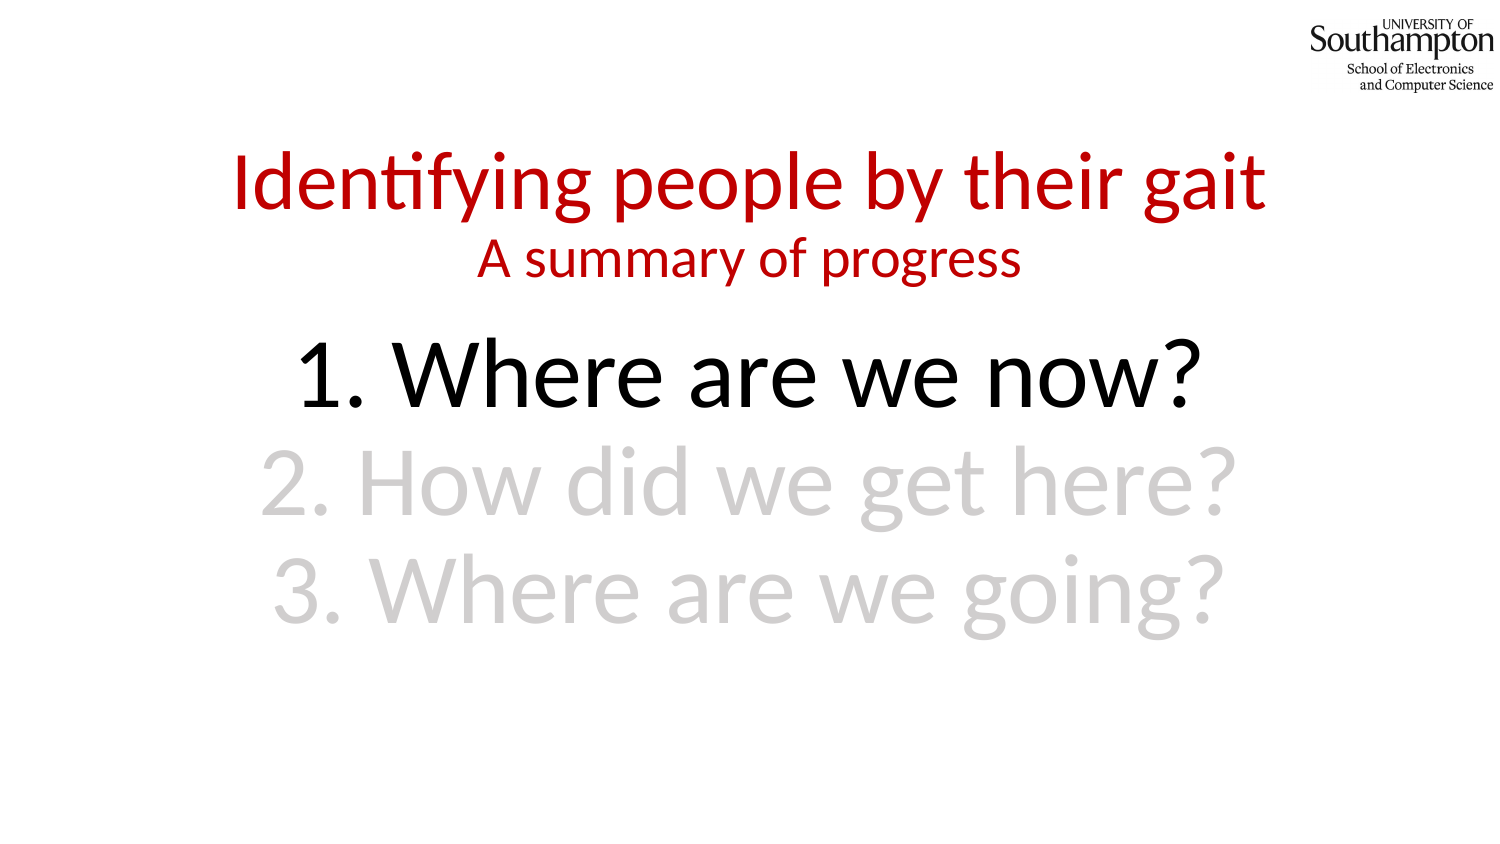

Identifying people by their gait
A summary of progress
# 1. Where are we now? 2. How did we get here? 3. Where are we going?